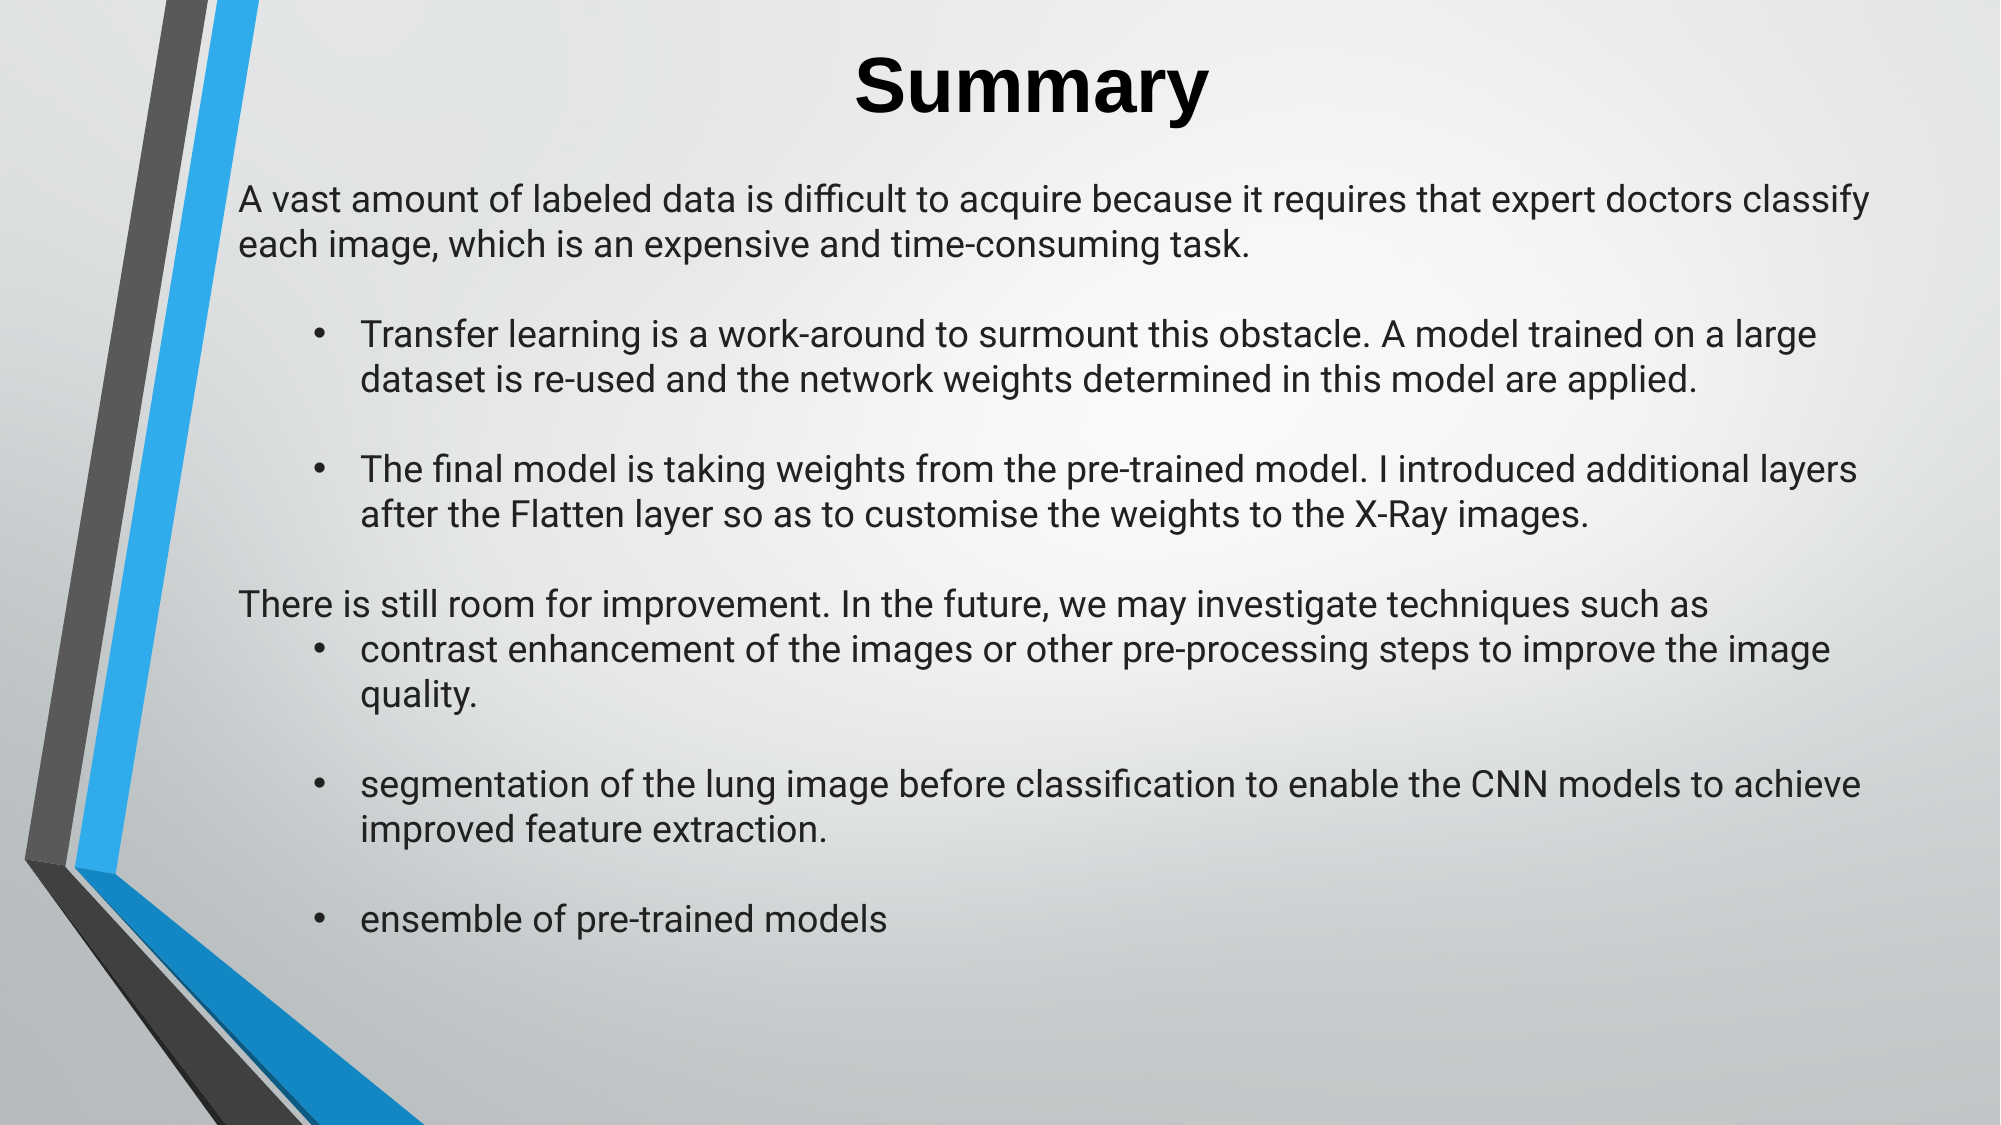

# Summary
A vast amount of labeled data is difficult to acquire because it requires that expert doctors classify each image, which is an expensive and time-consuming task.

Transfer learning is a work-around to surmount this obstacle. A model trained on a large dataset is re-used and the network weights determined in this model are applied.

The final model is taking weights from the pre-trained model. I introduced additional layers after the Flatten layer so as to customise the weights to the X-Ray images.

There is still room for improvement. In the future, we may investigate techniques such as
contrast enhancement of the images or other pre-processing steps to improve the image quality.

segmentation of the lung image before classification to enable the CNN models to achieve improved feature extraction.

ensemble of pre-trained models